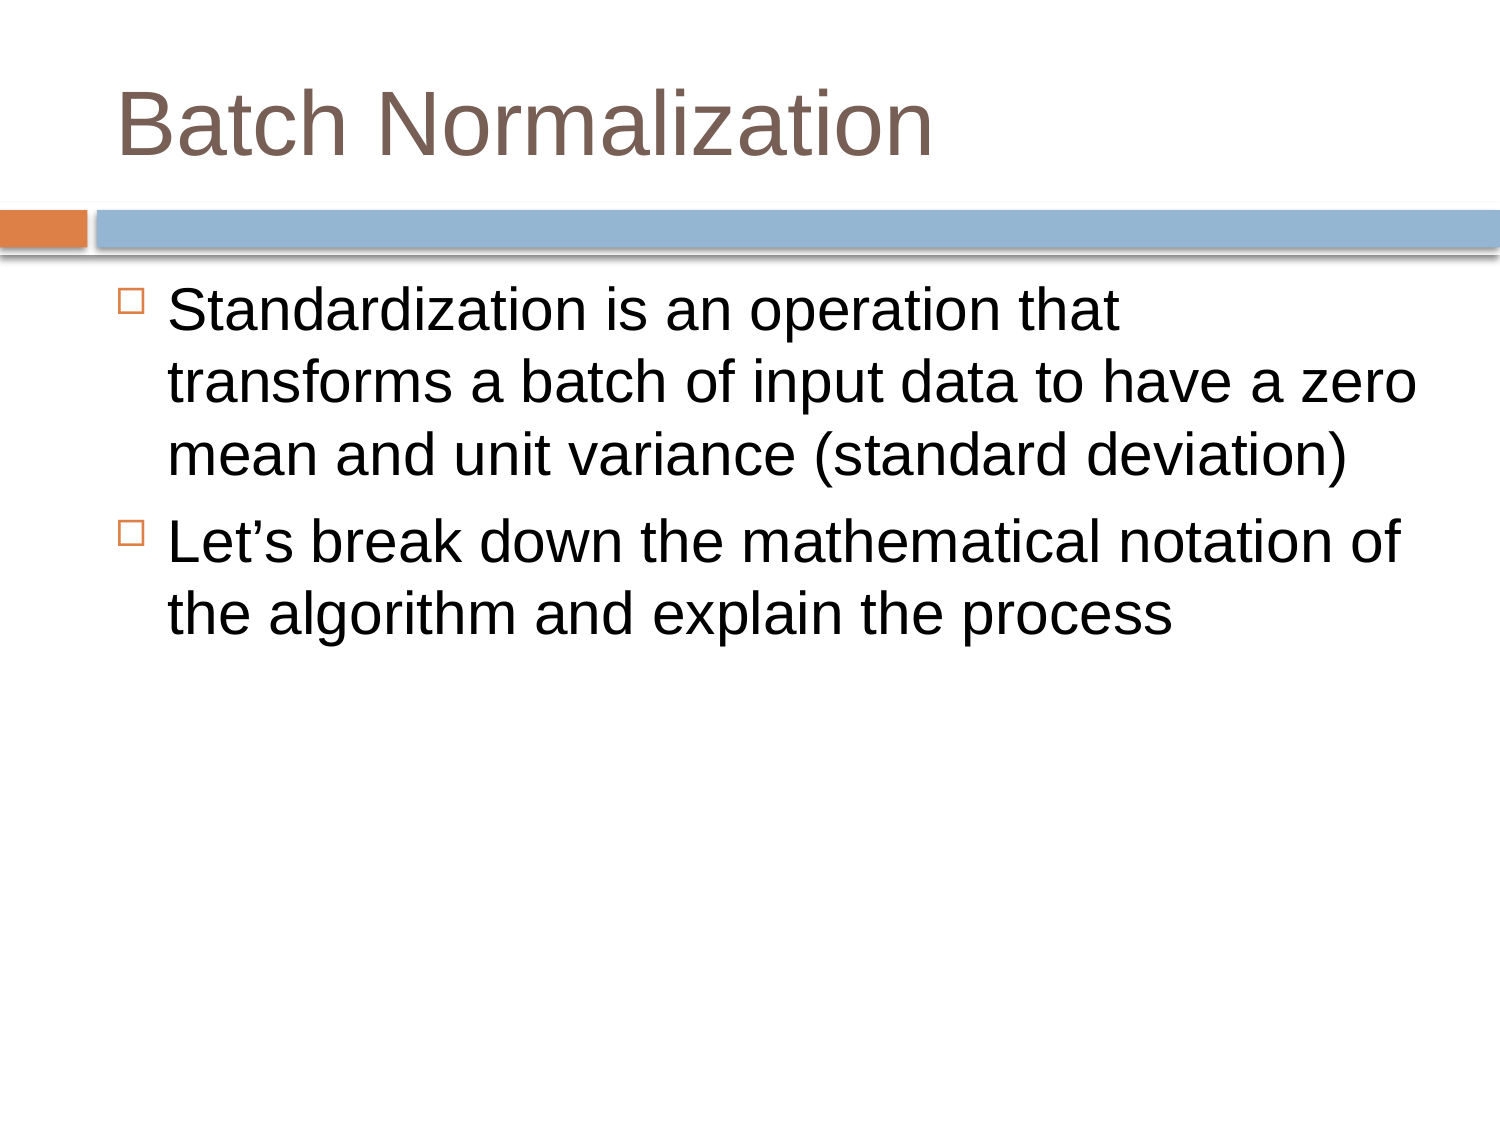

# Batch Normalization
Standardization is an operation that transforms a batch of input data to have a zero mean and unit variance (standard deviation)
Let’s break down the mathematical notation of the algorithm and explain the process